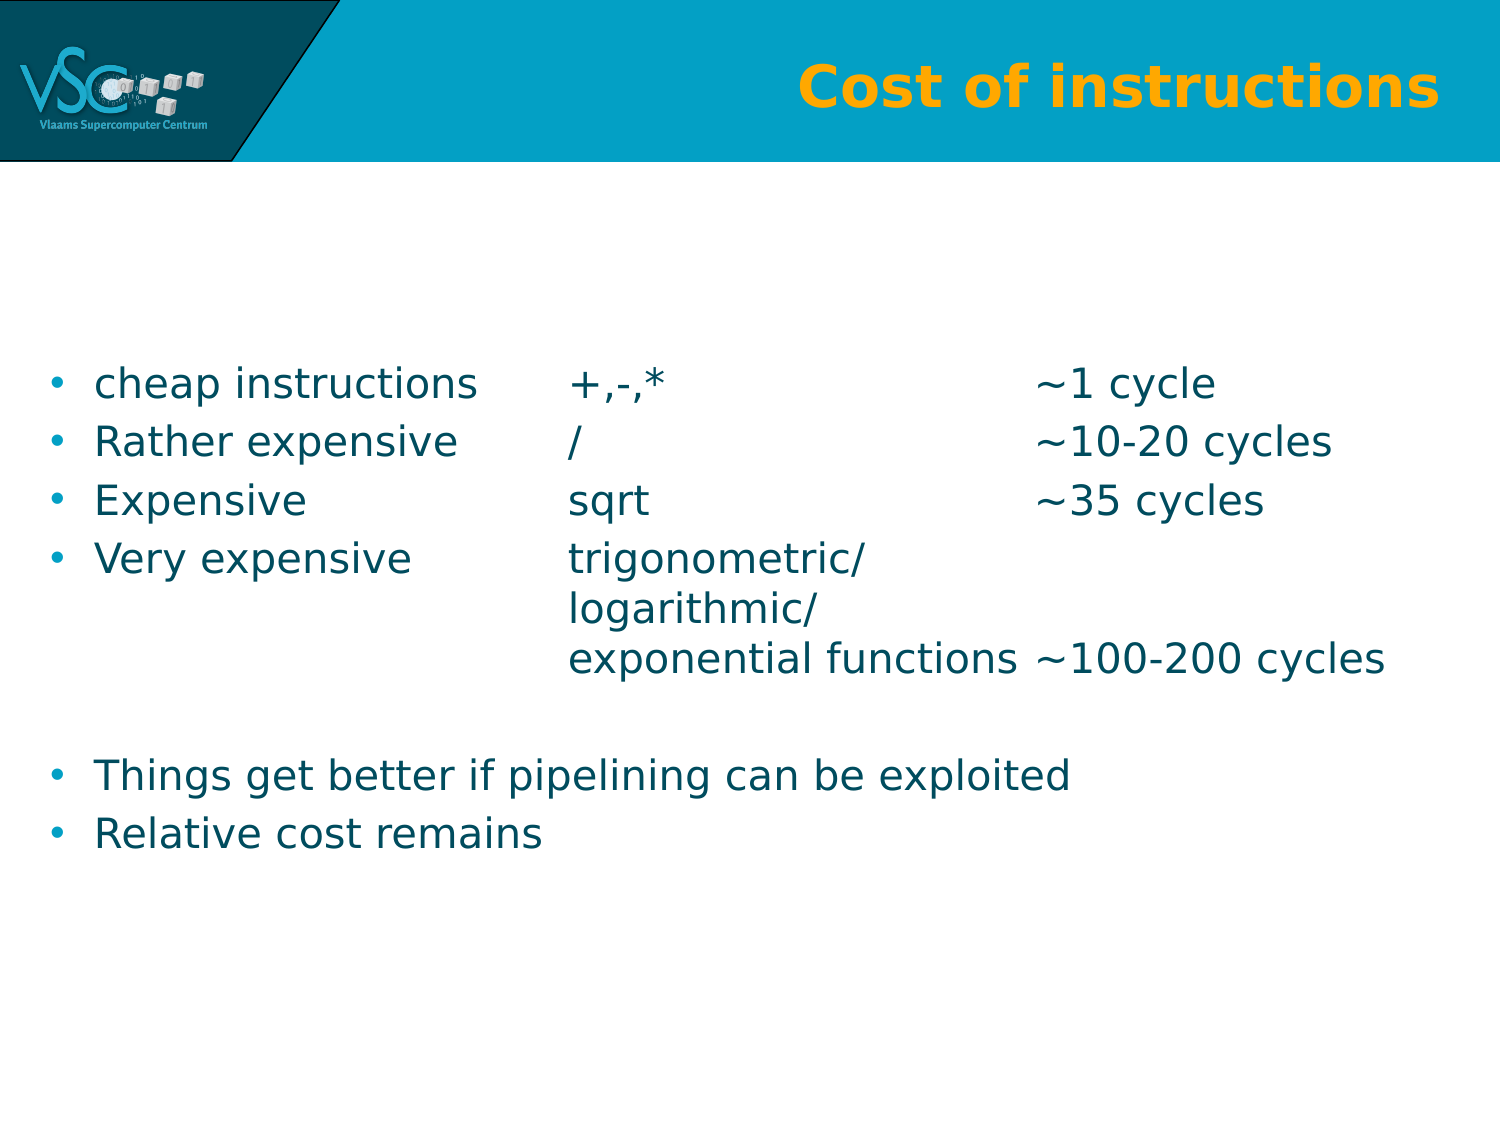

# Cost of instructions
cheap instructions	+,-,*	~1 cycle
Rather expensive	/	~10-20 cycles
Expensive	sqrt	~35 cycles
Very expensive 	trigonometric/
	logarithmic/
	exponential functions	~100-200 cycles

Things get better if pipelining can be exploited
Relative cost remains